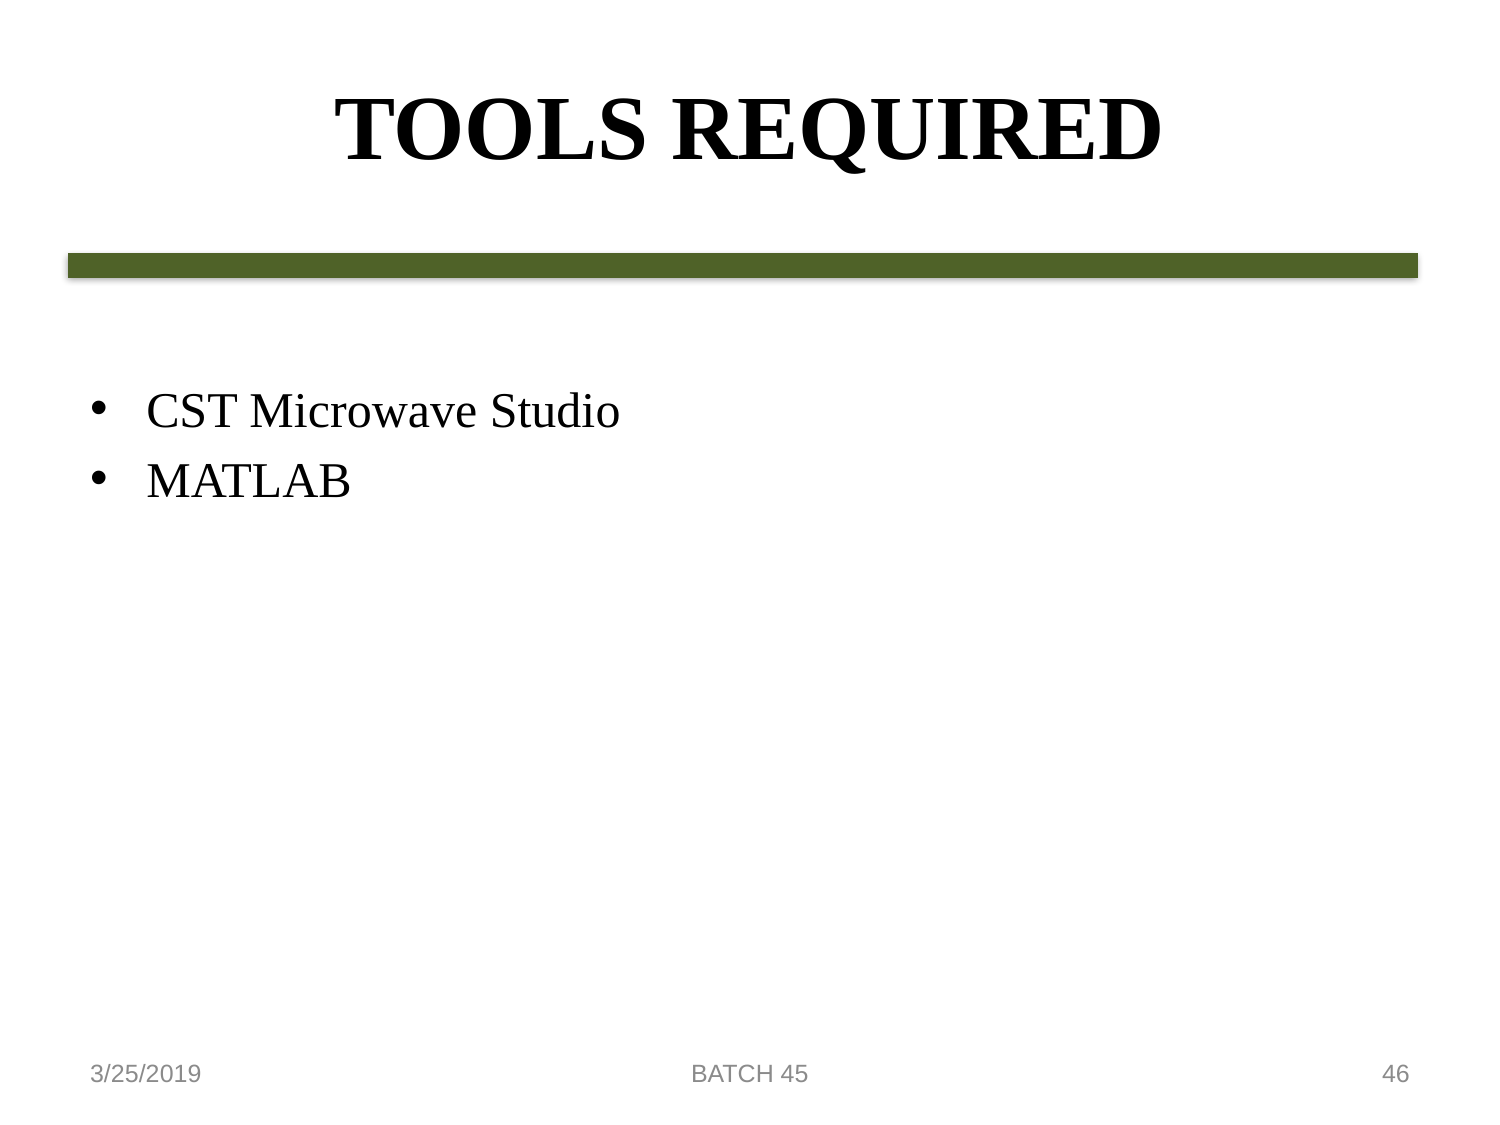

# TOOLS REQUIRED

CST Microwave Studio
MATLAB

3/25/2019
BATCH 45
46